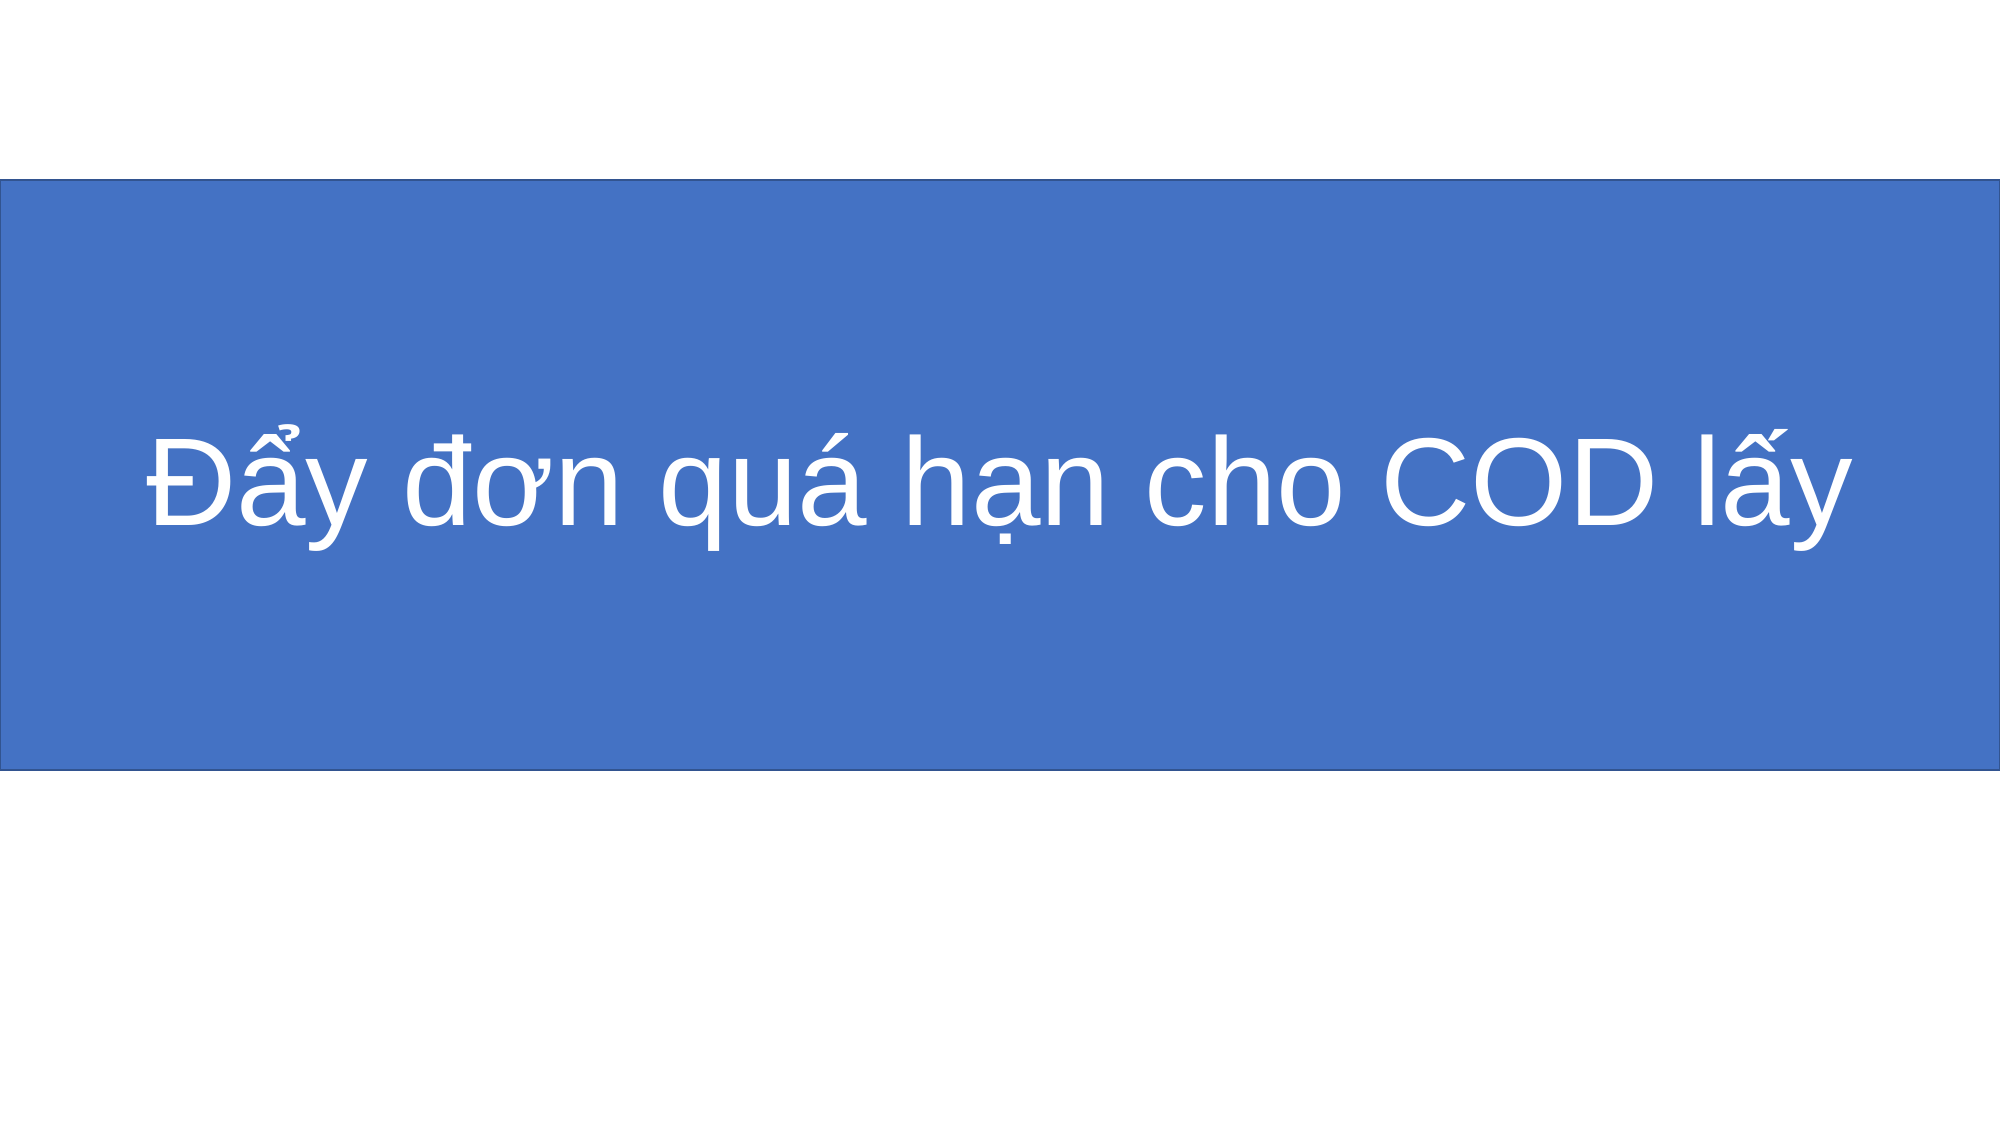

#
Đẩy đơn quá hạn cho COD lấy